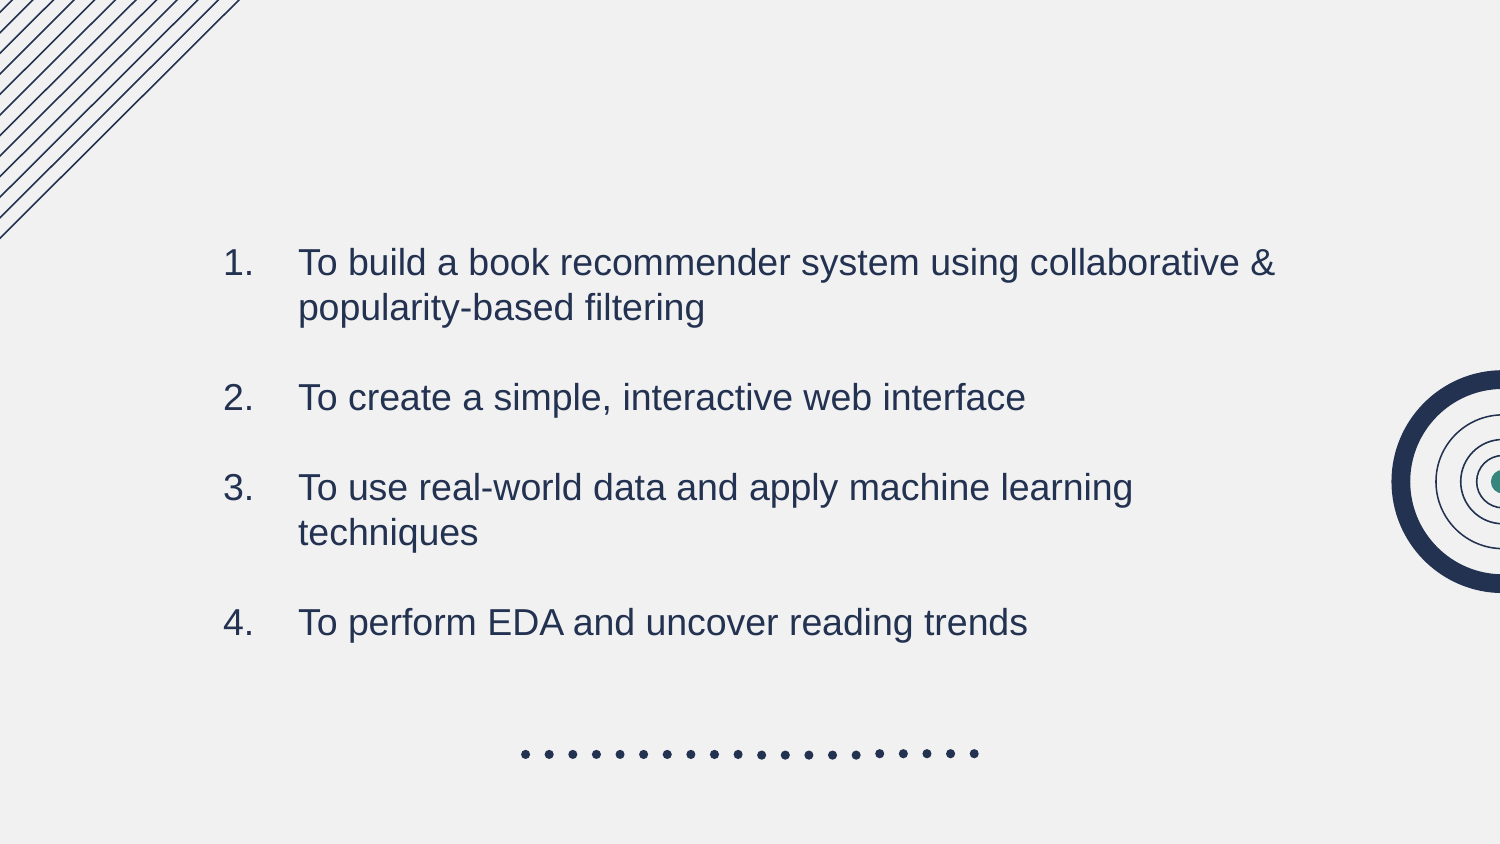

To build a book recommender system using collaborative & popularity-based filtering

To create a simple, interactive web interface

To use real-world data and apply machine learning techniques

To perform EDA and uncover reading trends